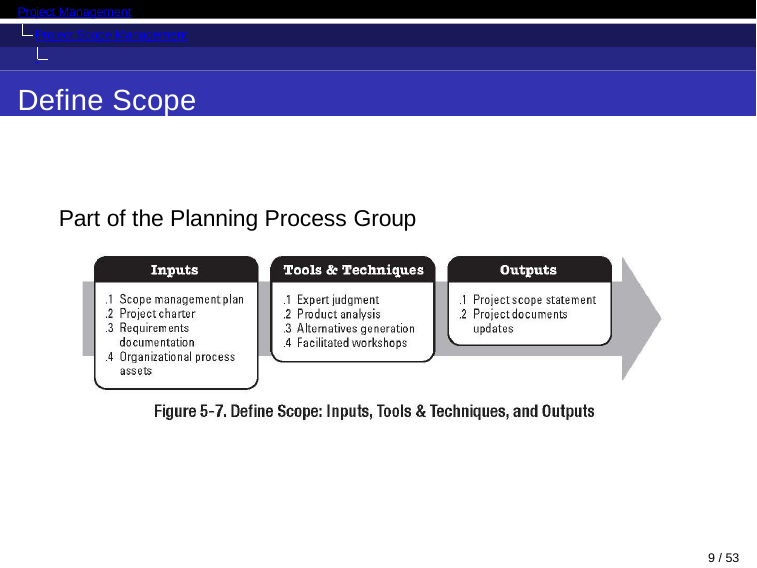

Project Management
Project Scope Management  Introduction

Define Scope
Part of the Planning Process Group

9 / 53